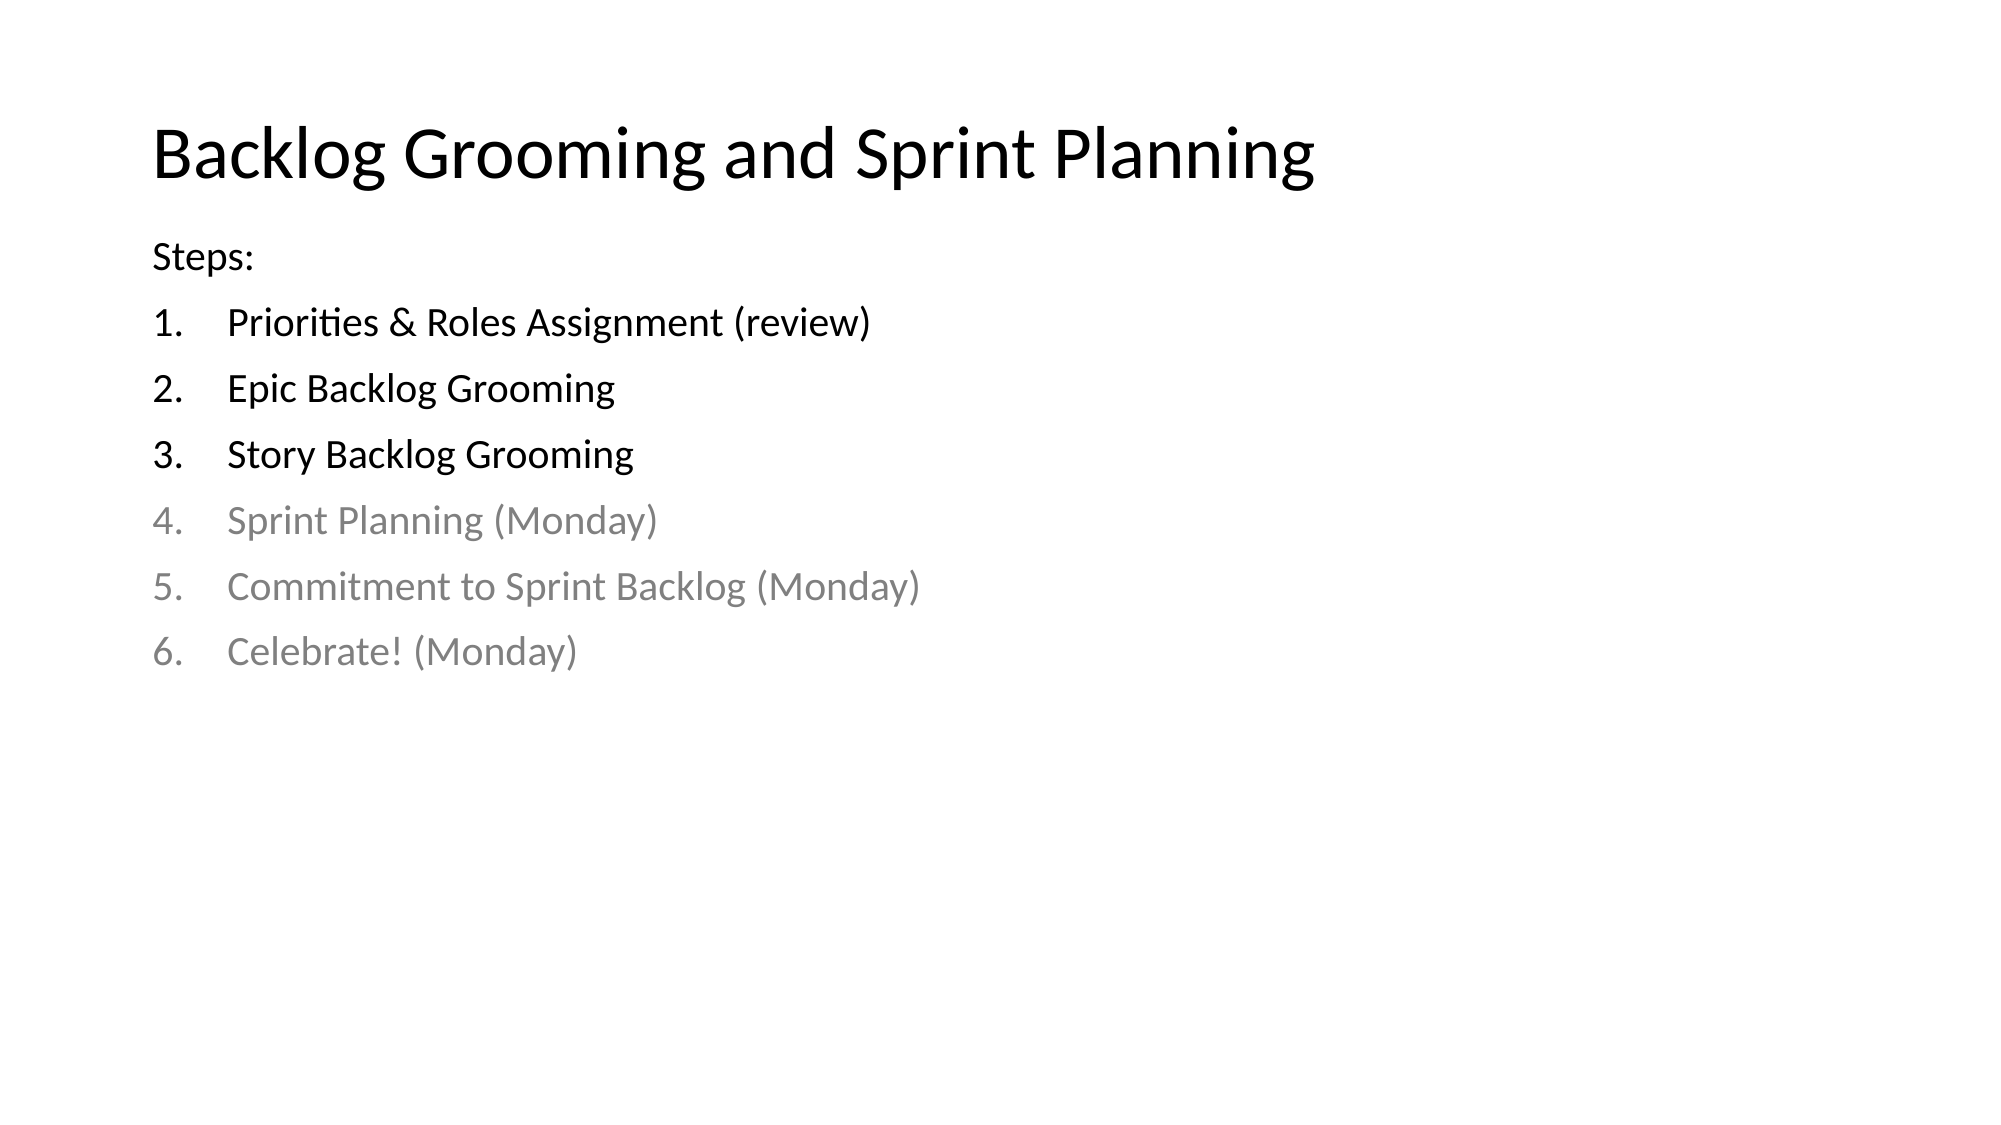

# Backlog Grooming and Sprint Planning
Steps:
Priorities & Roles Assignment (review)
Epic Backlog Grooming
Story Backlog Grooming
Sprint Planning (Monday)
Commitment to Sprint Backlog (Monday)
Celebrate! (Monday)